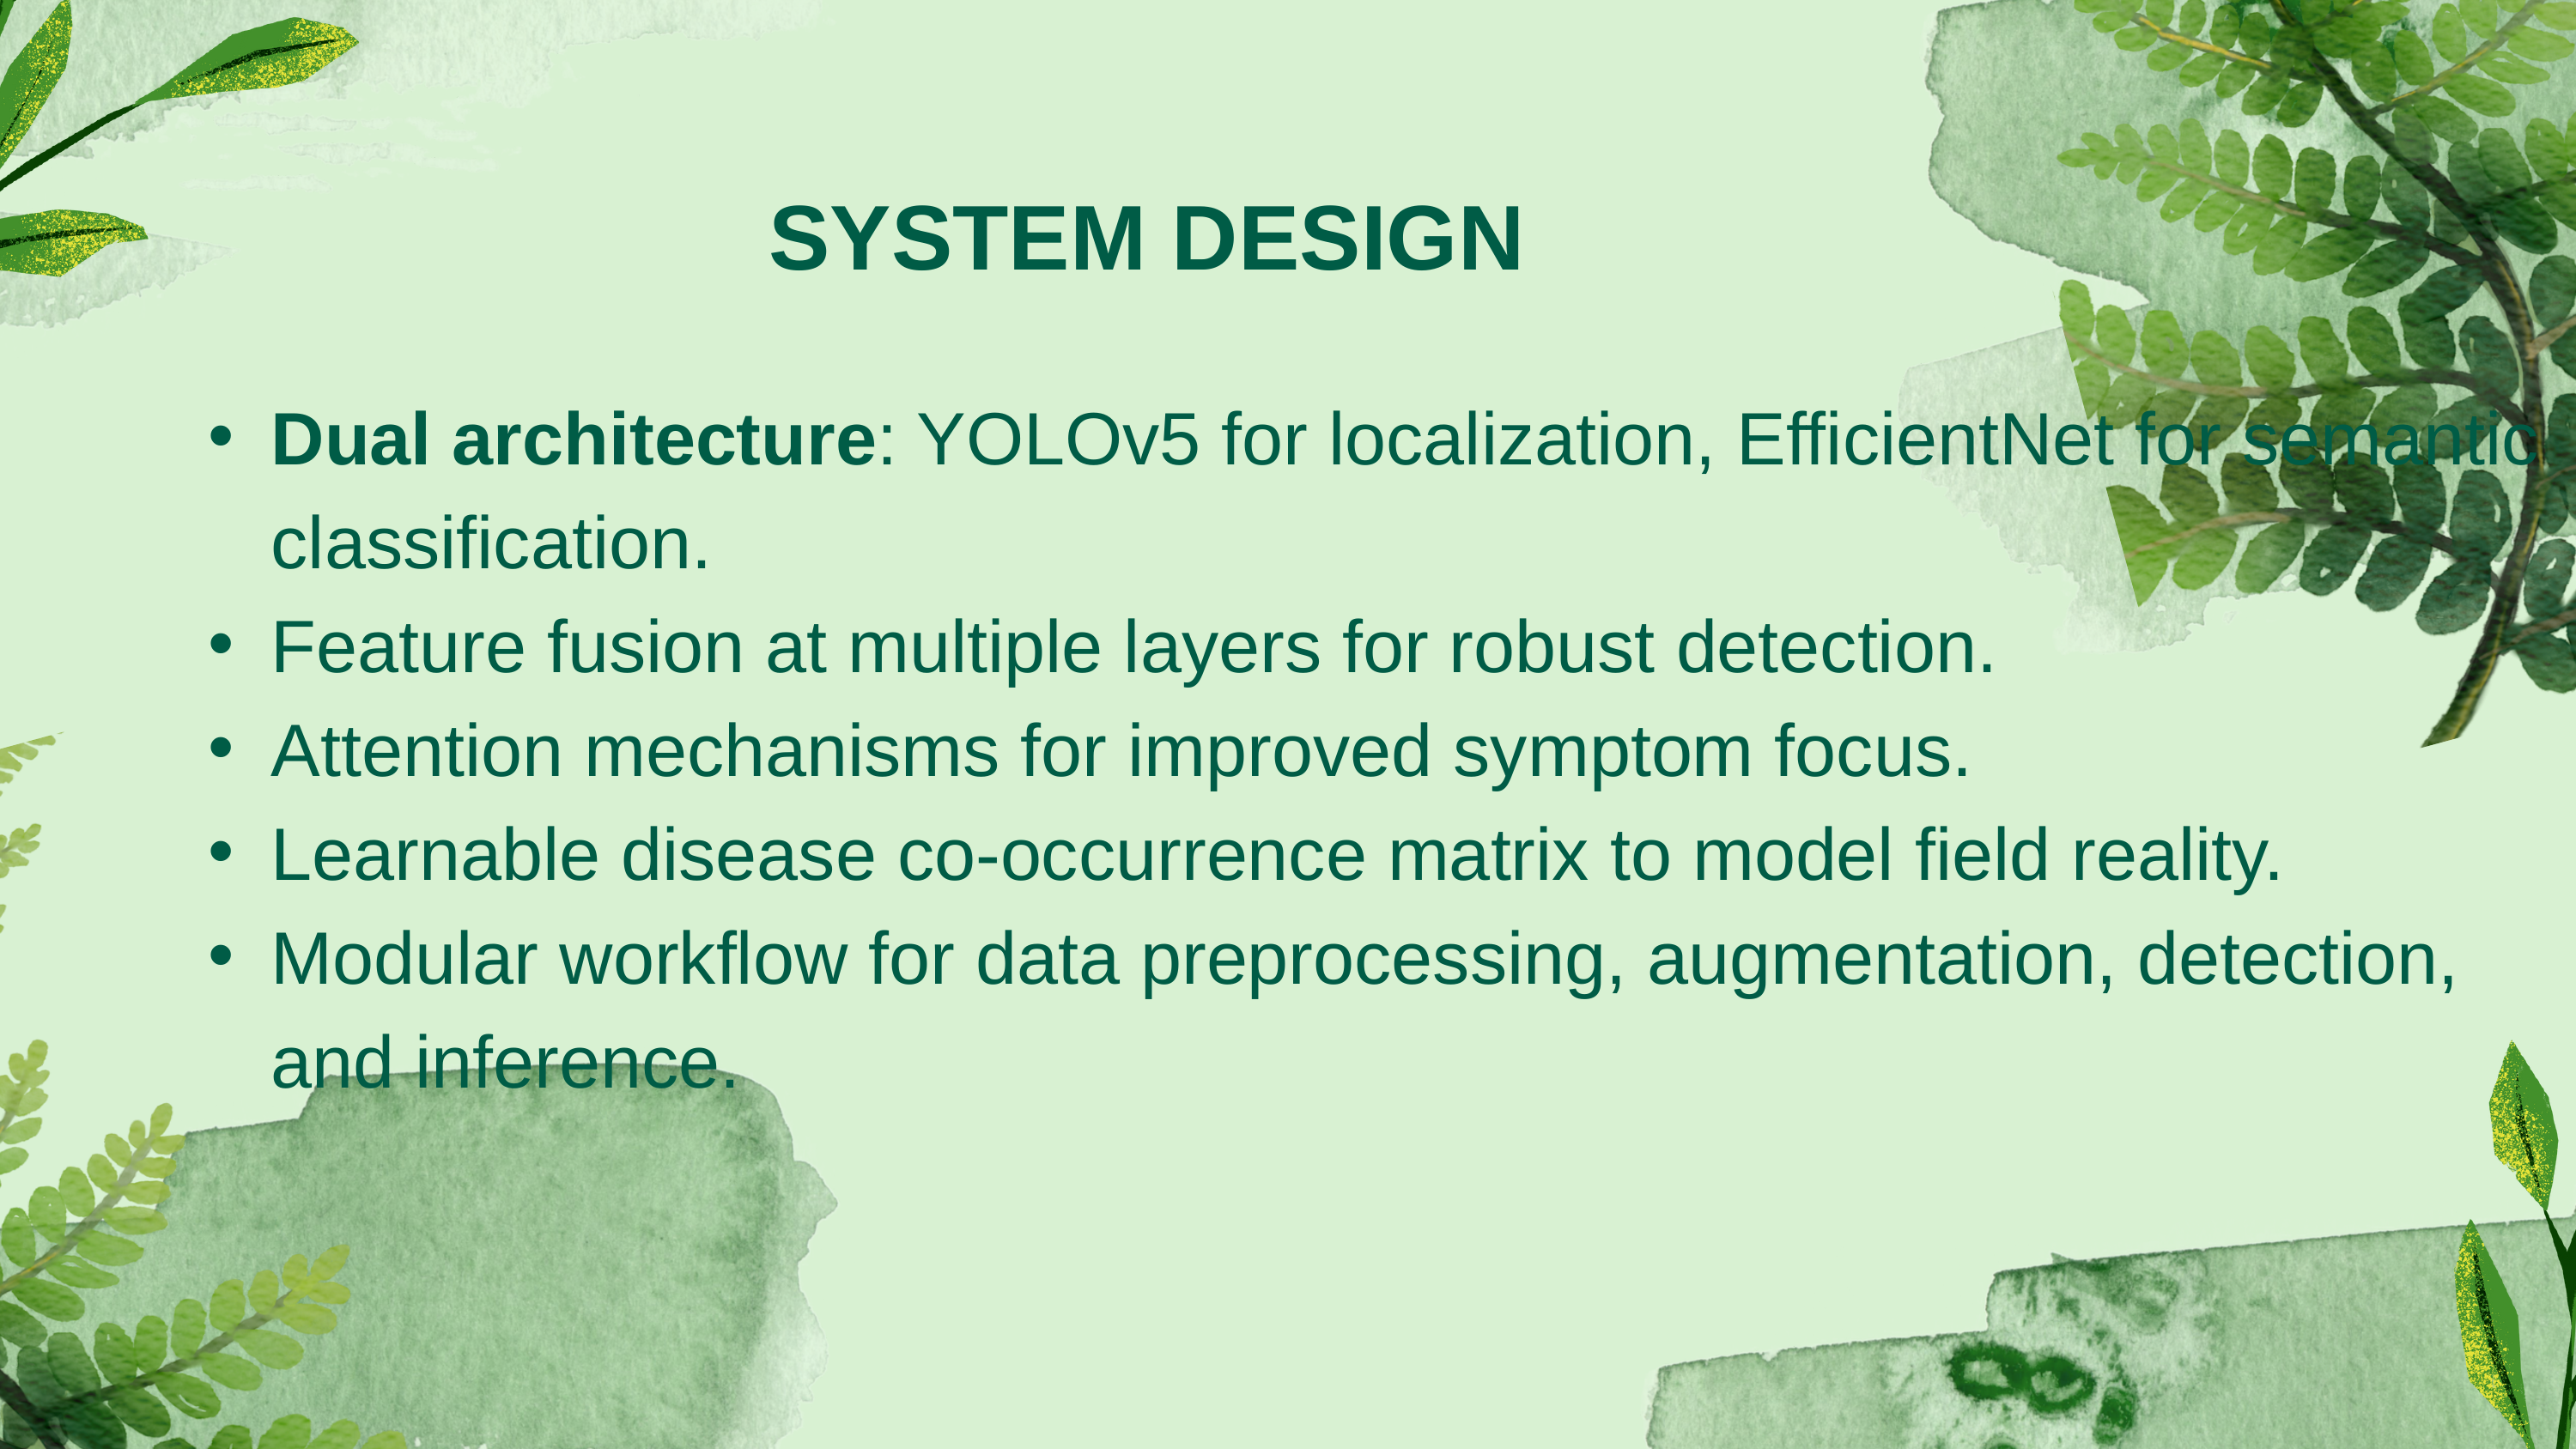

SYSTEM DESIGN

Dual architecture: YOLOv5 for localization, EfficientNet for semantic classification.
Feature fusion at multiple layers for robust detection.
Attention mechanisms for improved symptom focus.
Learnable disease co-occurrence matrix to model field reality.
Modular workflow for data preprocessing, augmentation, detection, and inference.